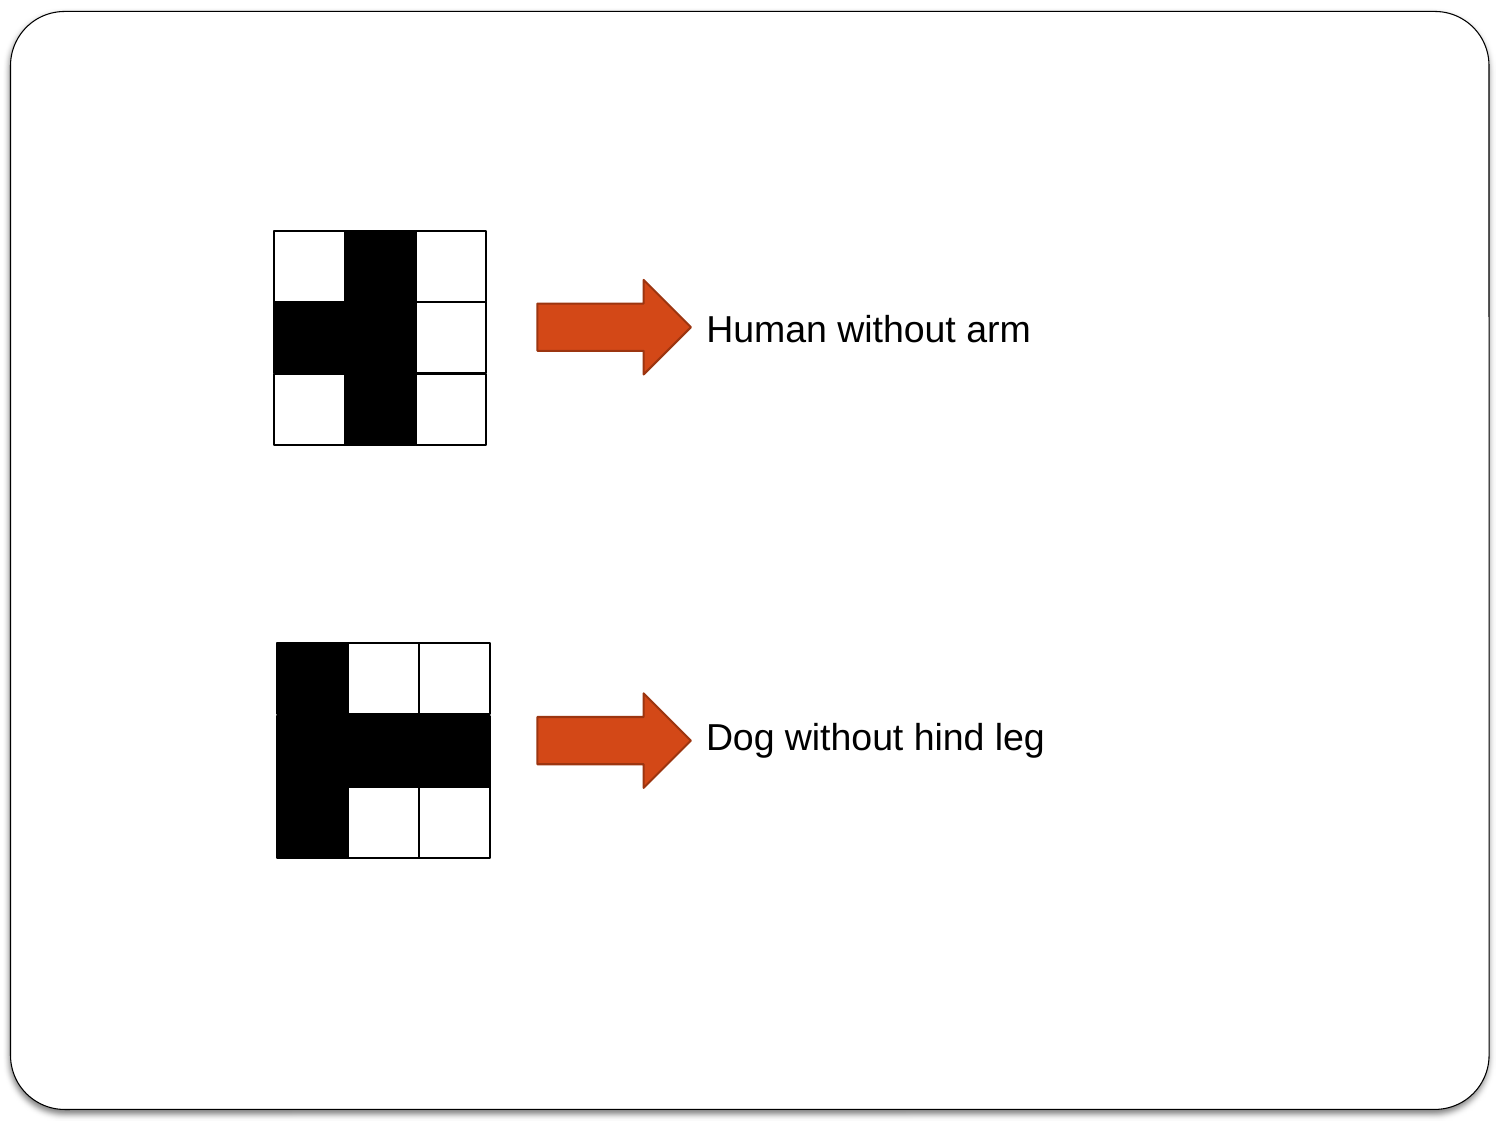

Human without arm

Dog without hind leg